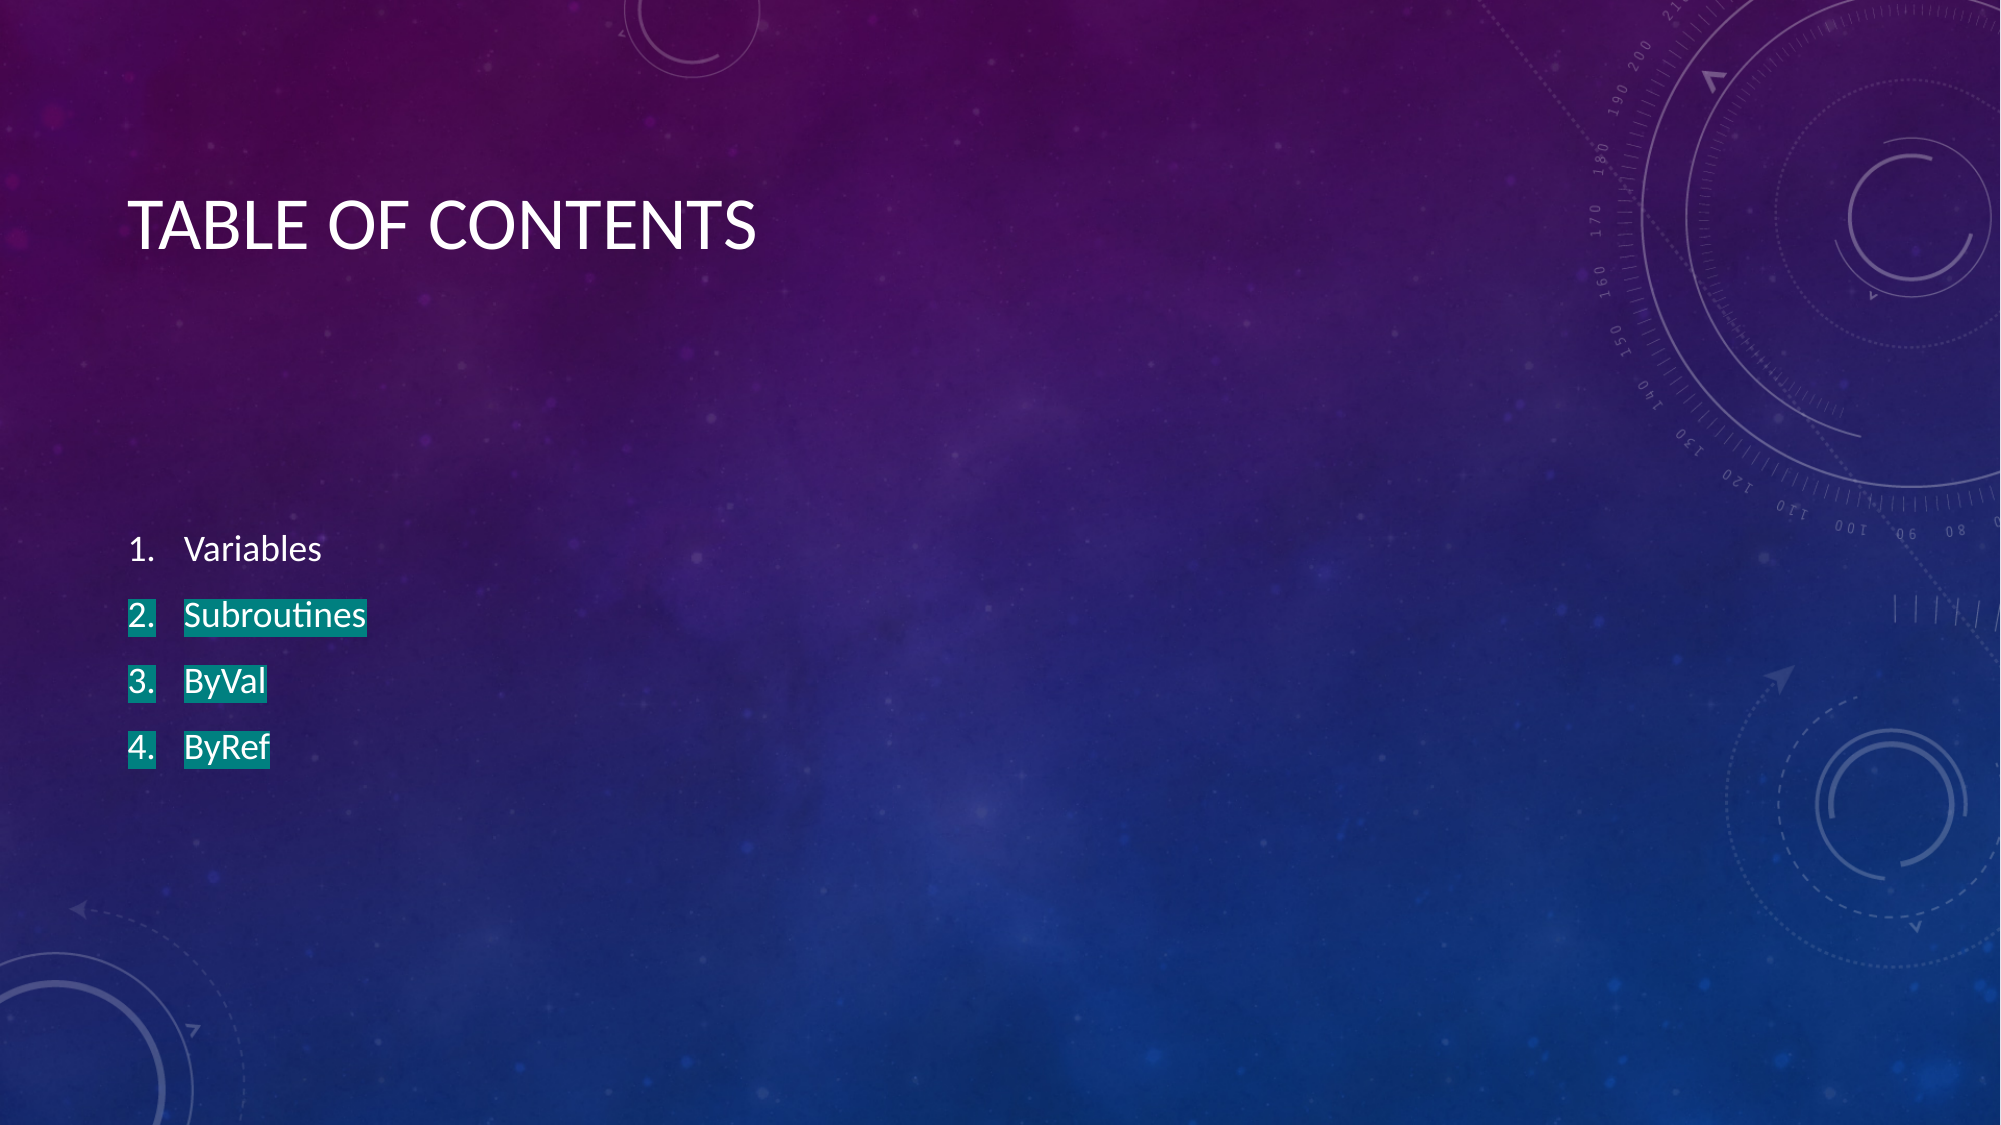

# Table OF contents
Variables
Subroutines
ByVal
ByRef